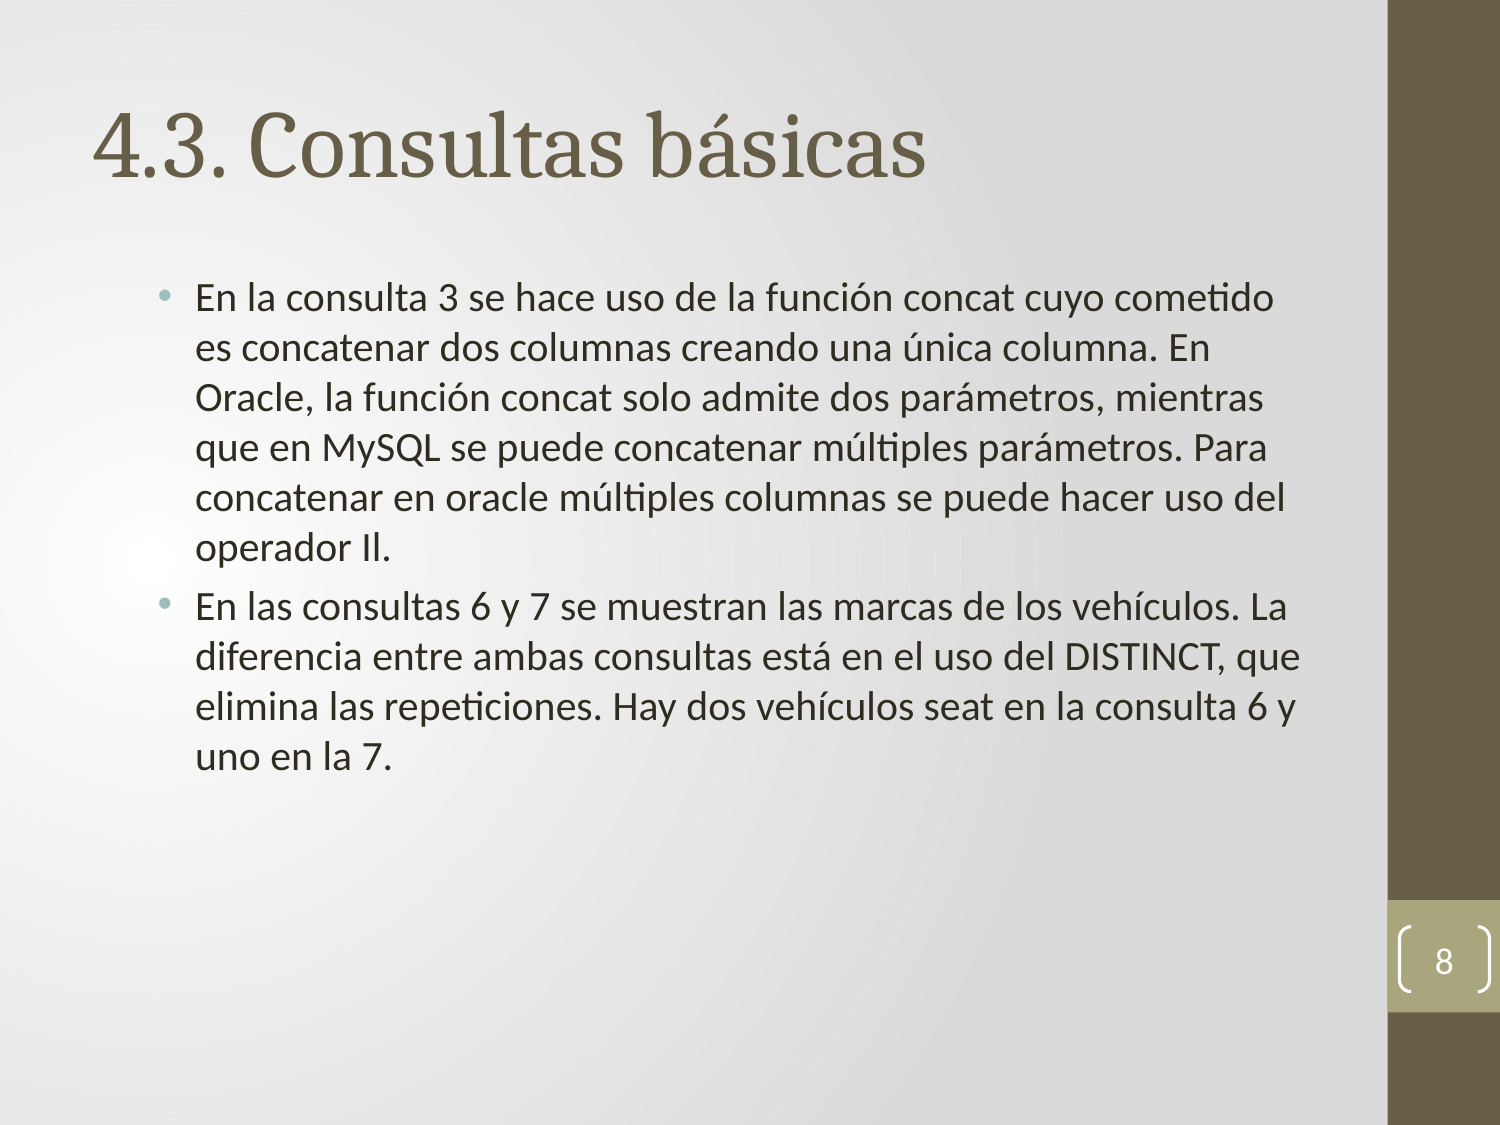

# 4.3. Consultas básicas
En la consulta 3 se hace uso de la función concat cuyo cometido es concatenar dos columnas creando una única columna. En Oracle, la función concat solo admite dos parámetros, mientras que en MySQL se puede concatenar múltiples parámetros. Para concatenar en oracle múltiples columnas se puede hacer uso del operador Il.
En las consultas 6 y 7 se muestran las marcas de los vehículos. La diferencia entre ambas consultas está en el uso del DISTINCT, que elimina las repeticiones. Hay dos vehículos seat en la consulta 6 y uno en la 7.
8